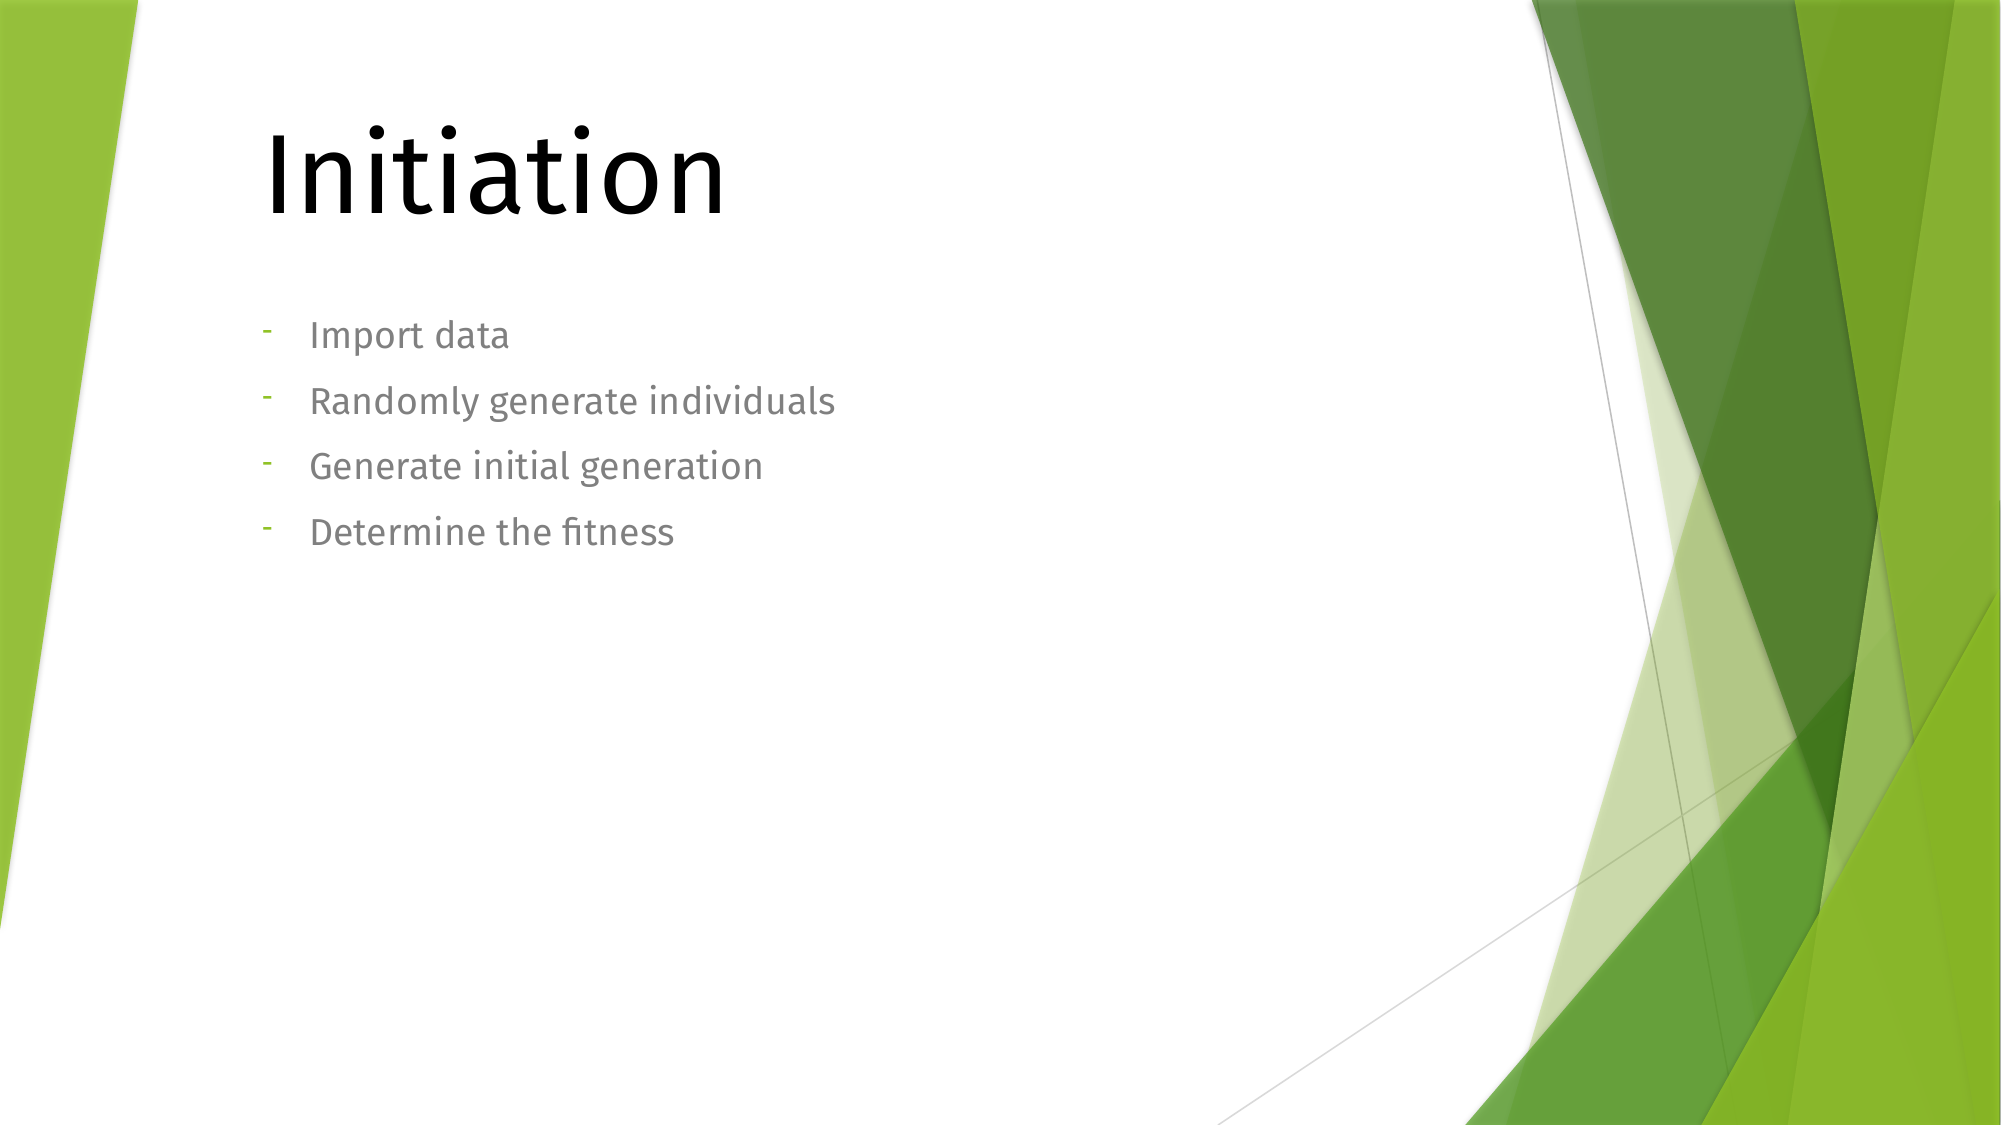

# Initiation
Import data
Randomly generate individuals
Generate initial generation
Determine the fitness